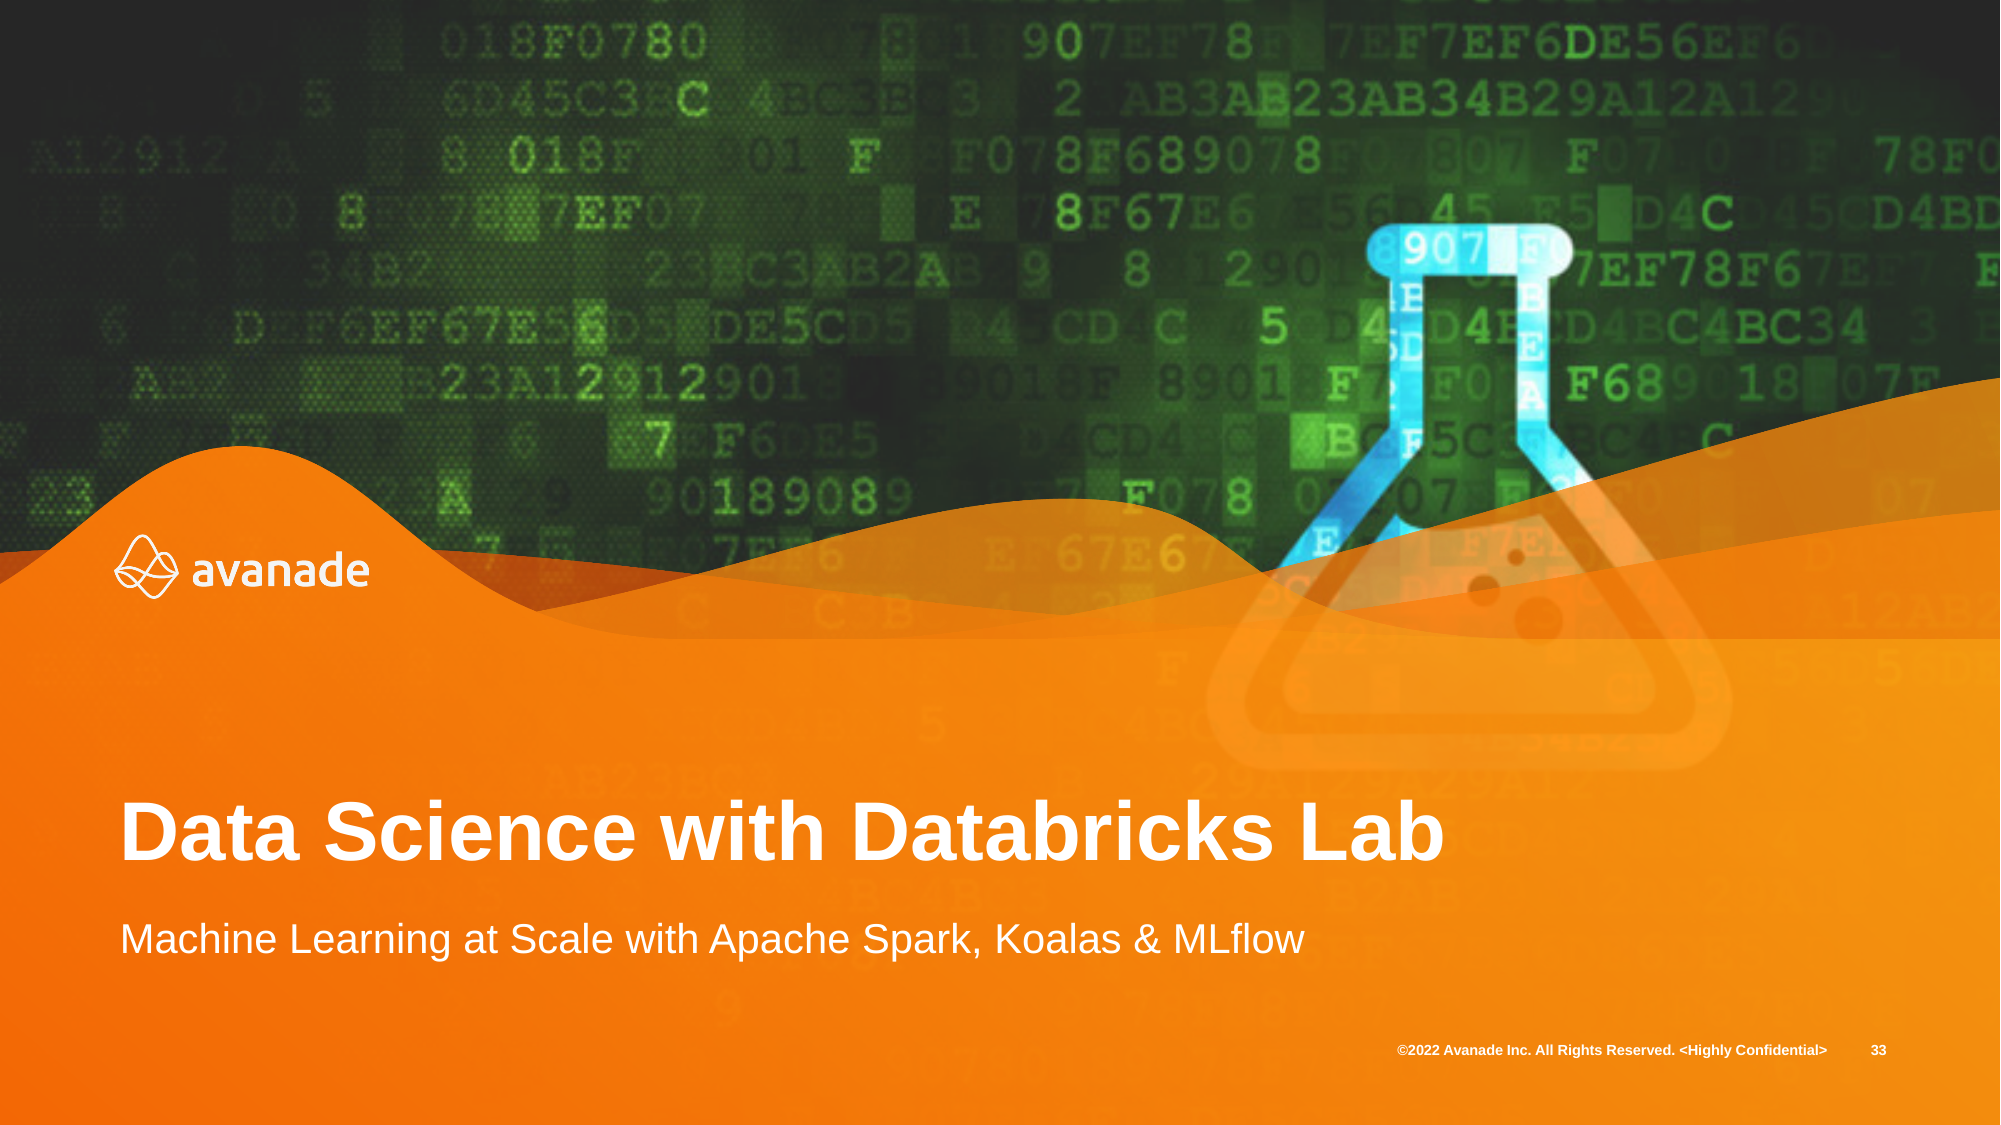

Data Science with Databricks Lab
Machine Learning at Scale with Apache Spark, Koalas & MLflow